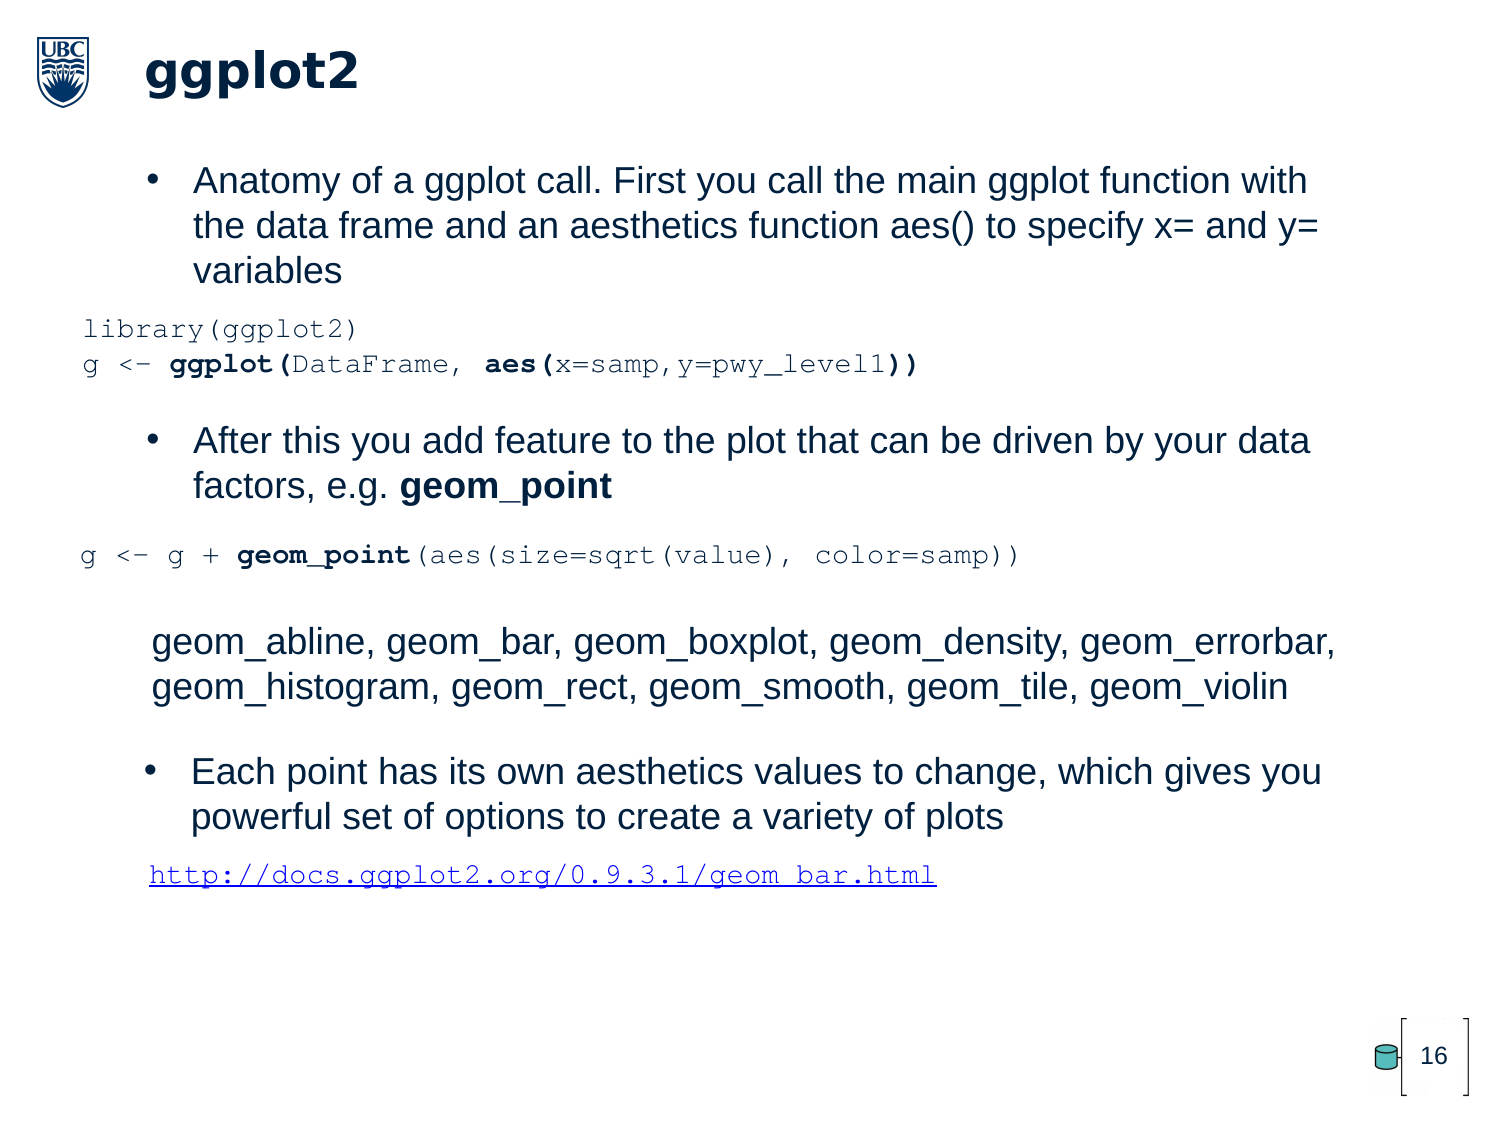

ggplot2
Anatomy of a ggplot call. First you call the main ggplot function with the data frame and an aesthetics function aes() to specify x= and y= variables
library(ggplot2)
g <- ggplot(DataFrame, aes(x=samp,y=pwy_level1))
After this you add feature to the plot that can be driven by your data factors, e.g. geom_point
g <- g + geom_point(aes(size=sqrt(value), color=samp))
geom_abline, geom_bar, geom_boxplot, geom_density, geom_errorbar,
geom_histogram, geom_rect, geom_smooth, geom_tile, geom_violin
Each point has its own aesthetics values to change, which gives you powerful set of options to create a variety of plots
http://docs.ggplot2.org/0.9.3.1/geom_bar.html

16